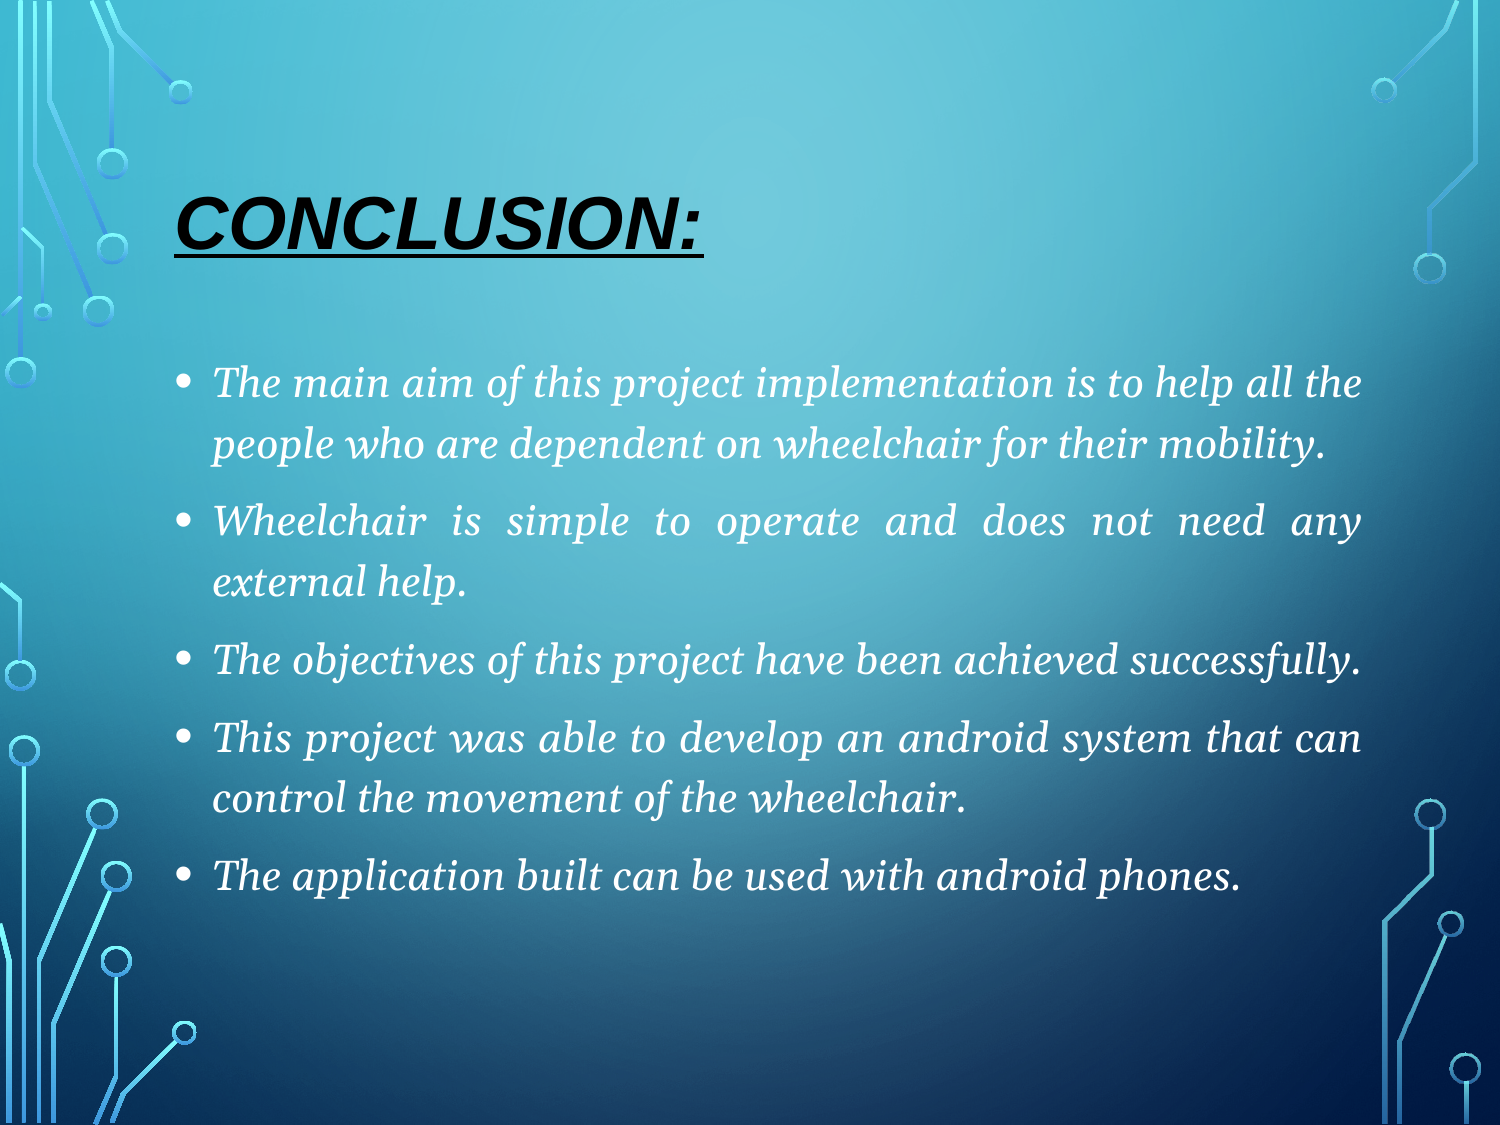

# CONCLUSION:
The main aim of this project implementation is to help all the people who are dependent on wheelchair for their mobility.
Wheelchair is simple to operate and does not need any external help.
The objectives of this project have been achieved successfully.
This project was able to develop an android system that can control the movement of the wheelchair.
The application built can be used with android phones.